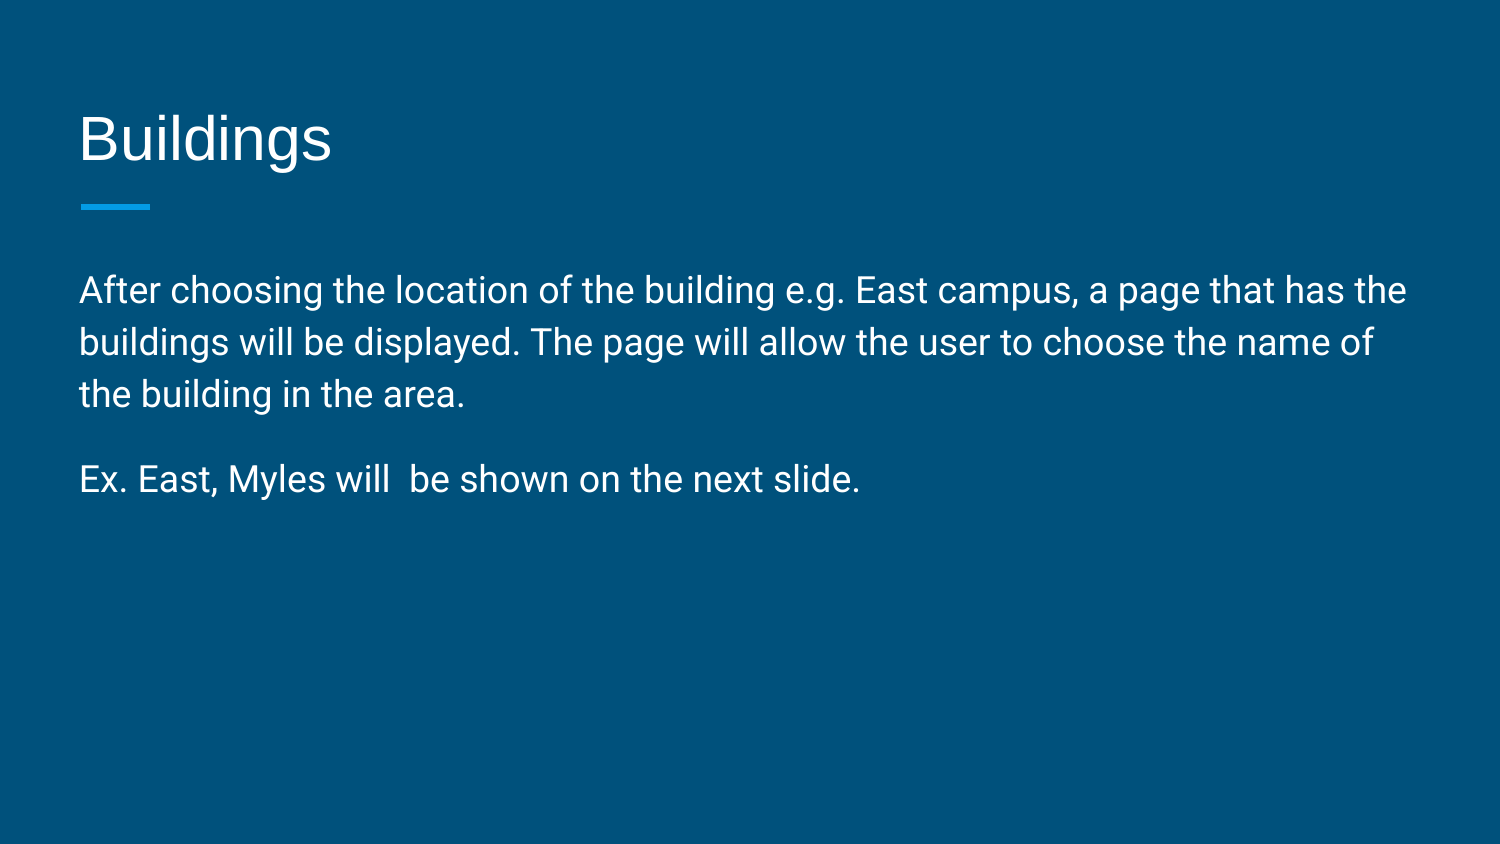

# Buildings
After choosing the location of the building e.g. East campus, a page that has the buildings will be displayed. The page will allow the user to choose the name of the building in the area.
Ex. East, Myles will  be shown on the next slide.